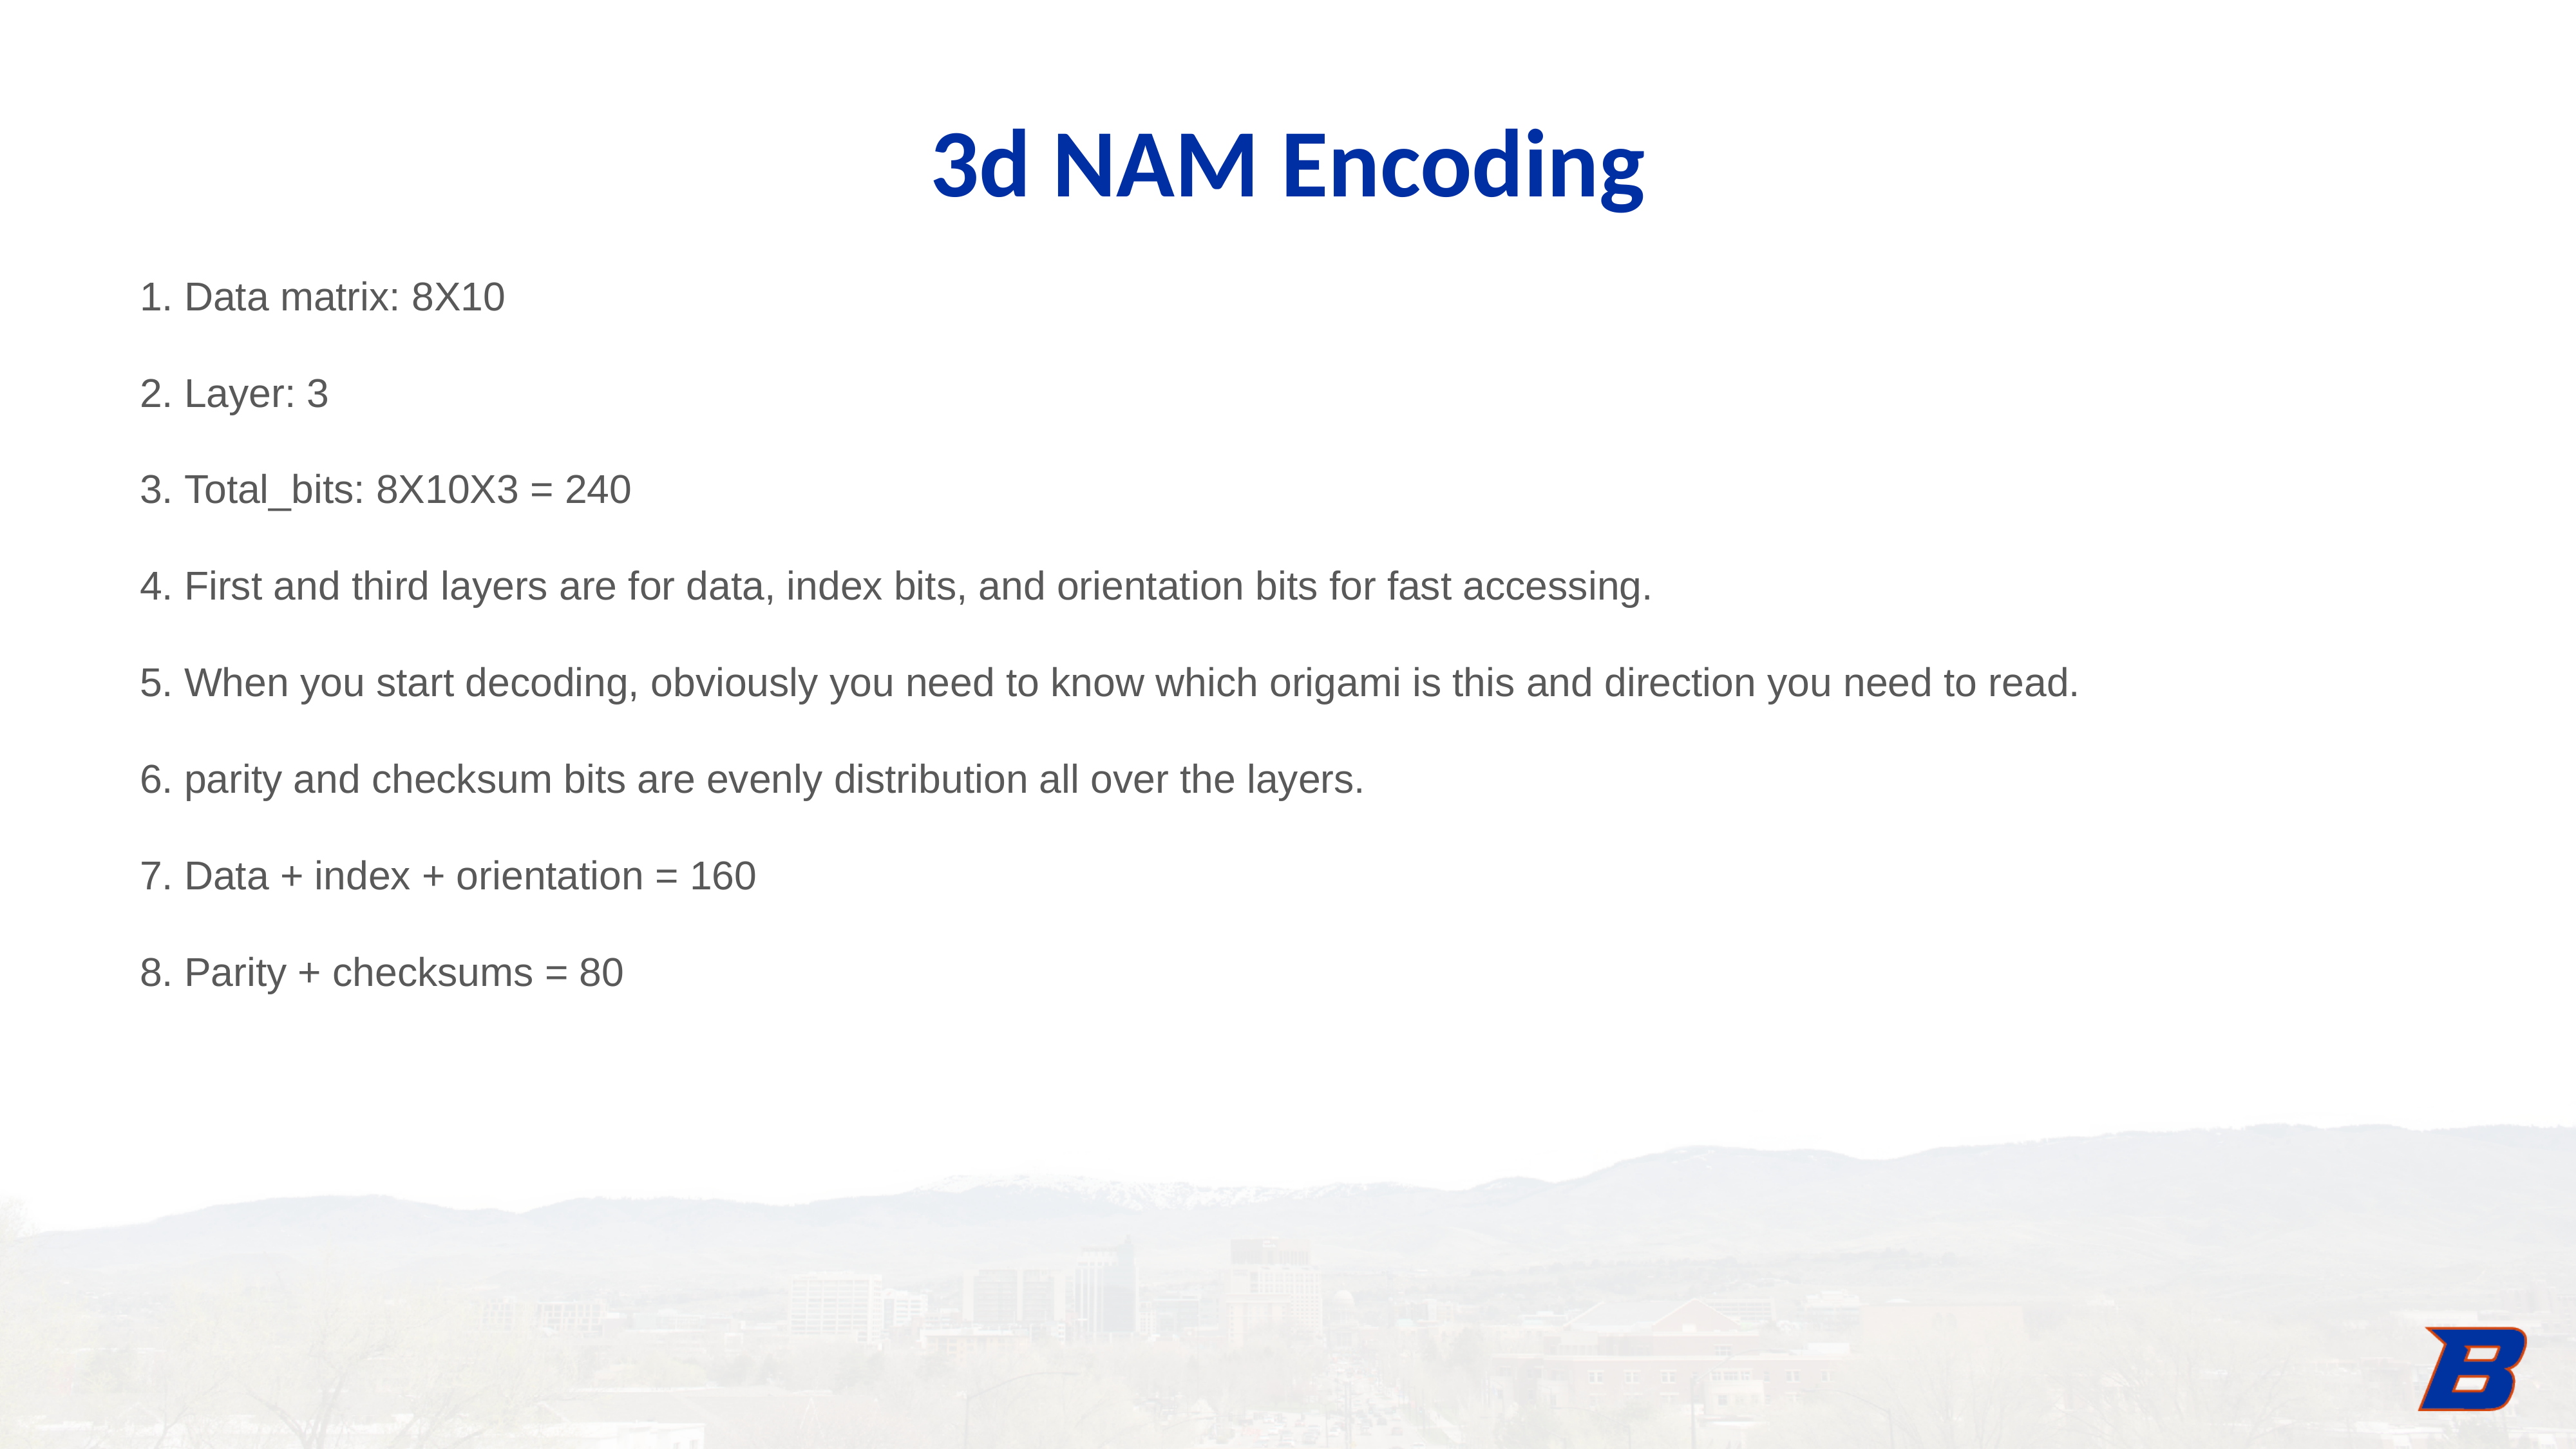

3d NAM Encoding
Data matrix: 8X10

Layer: 3

Total_bits: 8X10X3 = 240

First and third layers are for data, index bits, and orientation bits for fast accessing.

When you start decoding, obviously you need to know which origami is this and direction you need to read.

parity and checksum bits are evenly distribution all over the layers.

Data + index + orientation = 160

Parity + checksums = 80

17